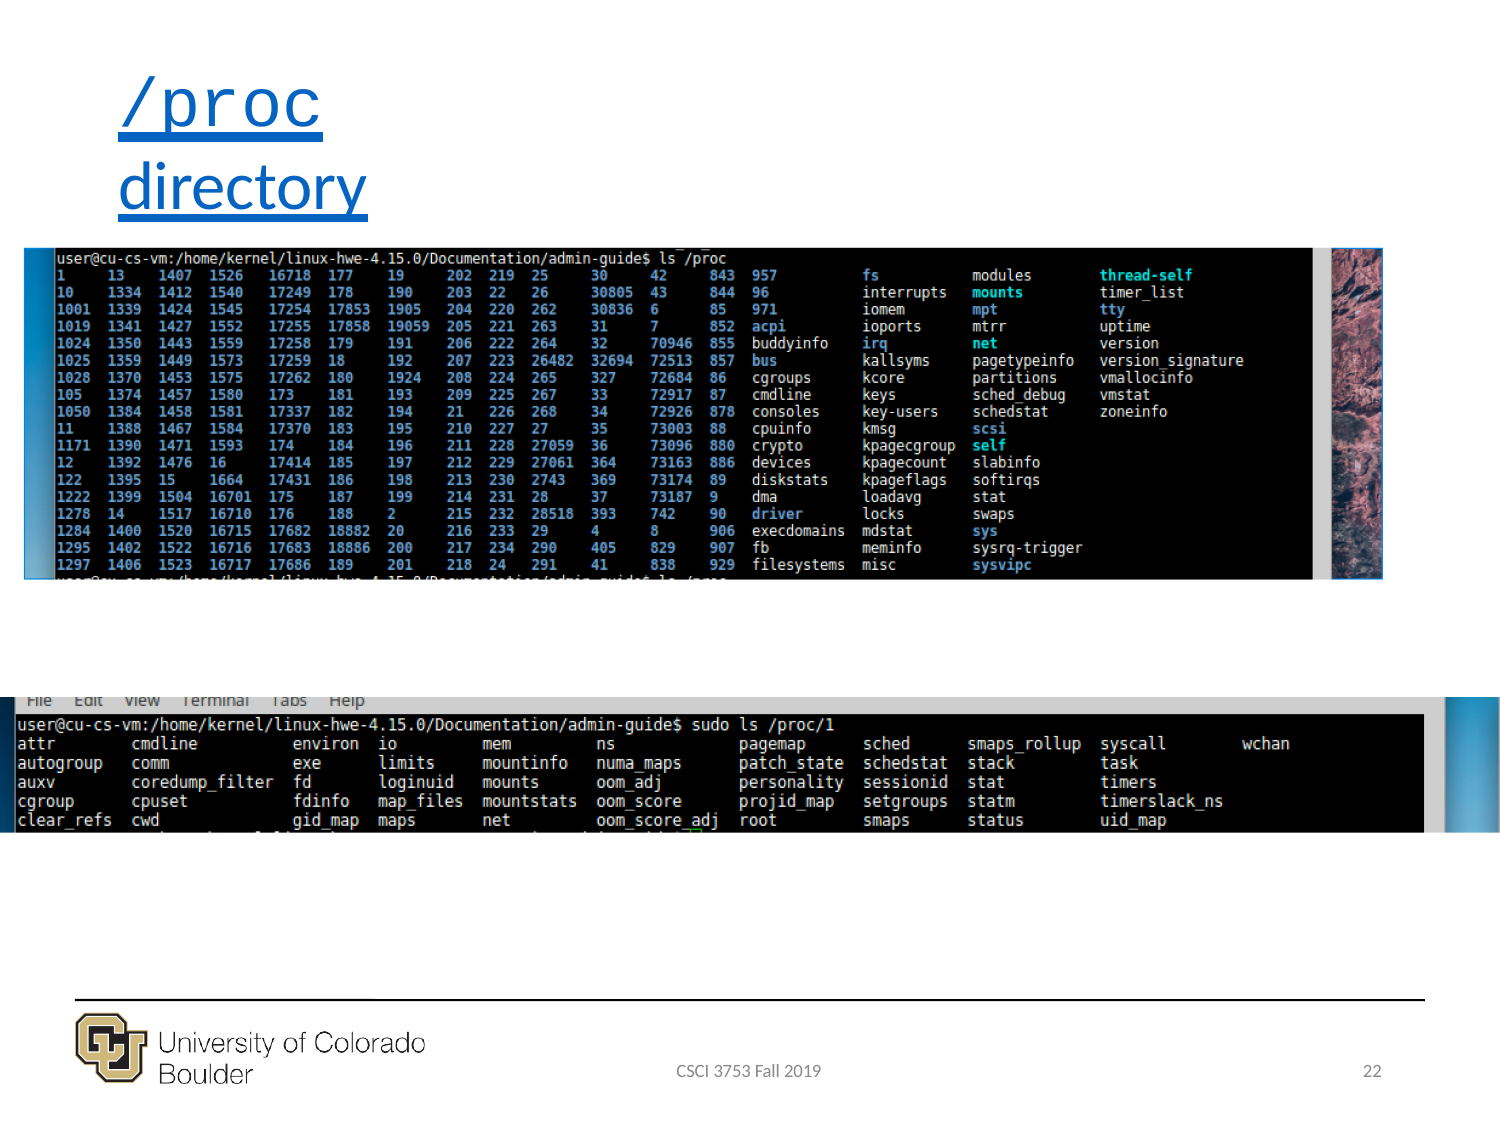

# /proc directory

CSCI 3753 Fall 2019
22